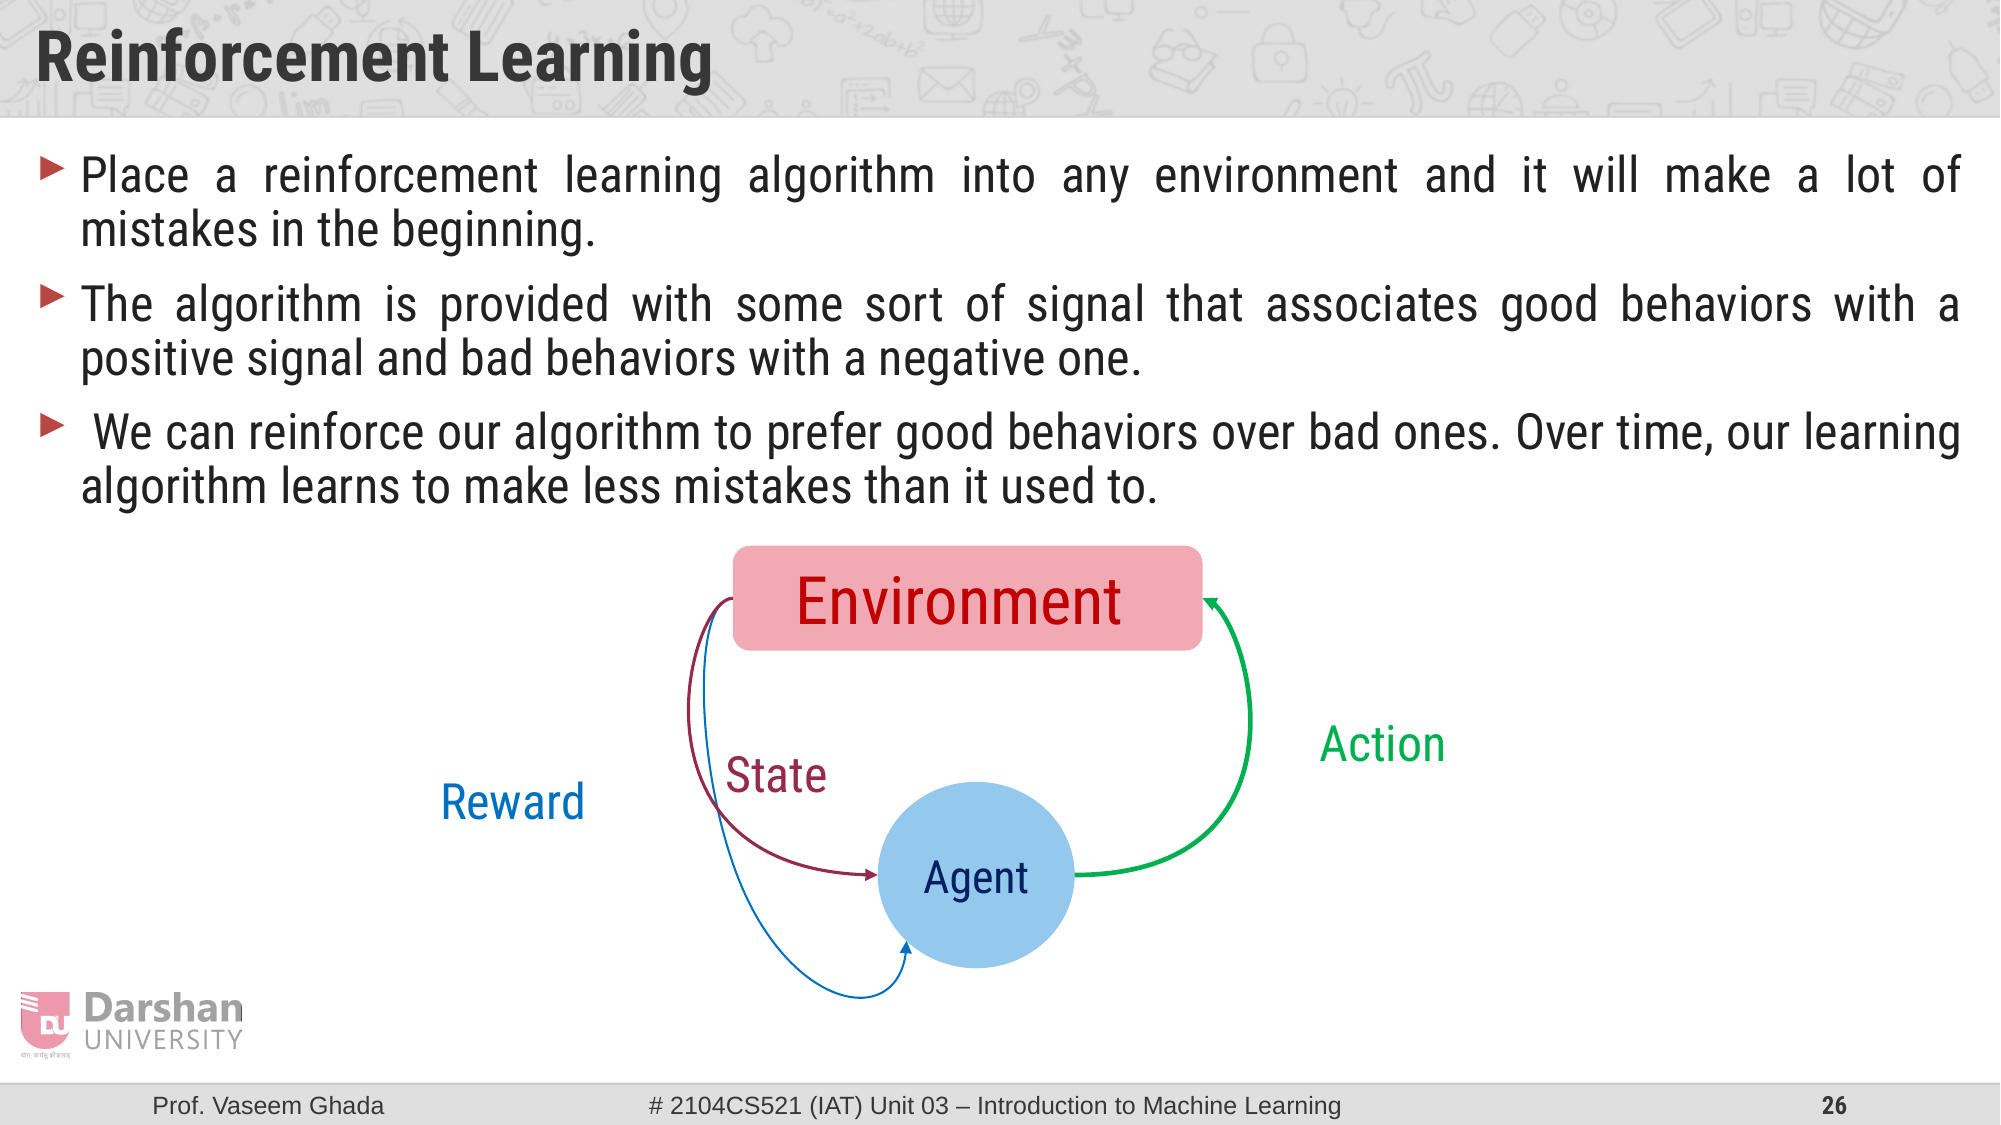

# Reinforcement Learning
Place a reinforcement learning algorithm into any environment and it will make a lot of mistakes in the beginning.
The algorithm is provided with some sort of signal that associates good behaviors with a positive signal and bad behaviors with a negative one.
 We can reinforce our algorithm to prefer good behaviors over bad ones. Over time, our learning algorithm learns to make less mistakes than it used to.

Environment
Action
State
Reward
Agent